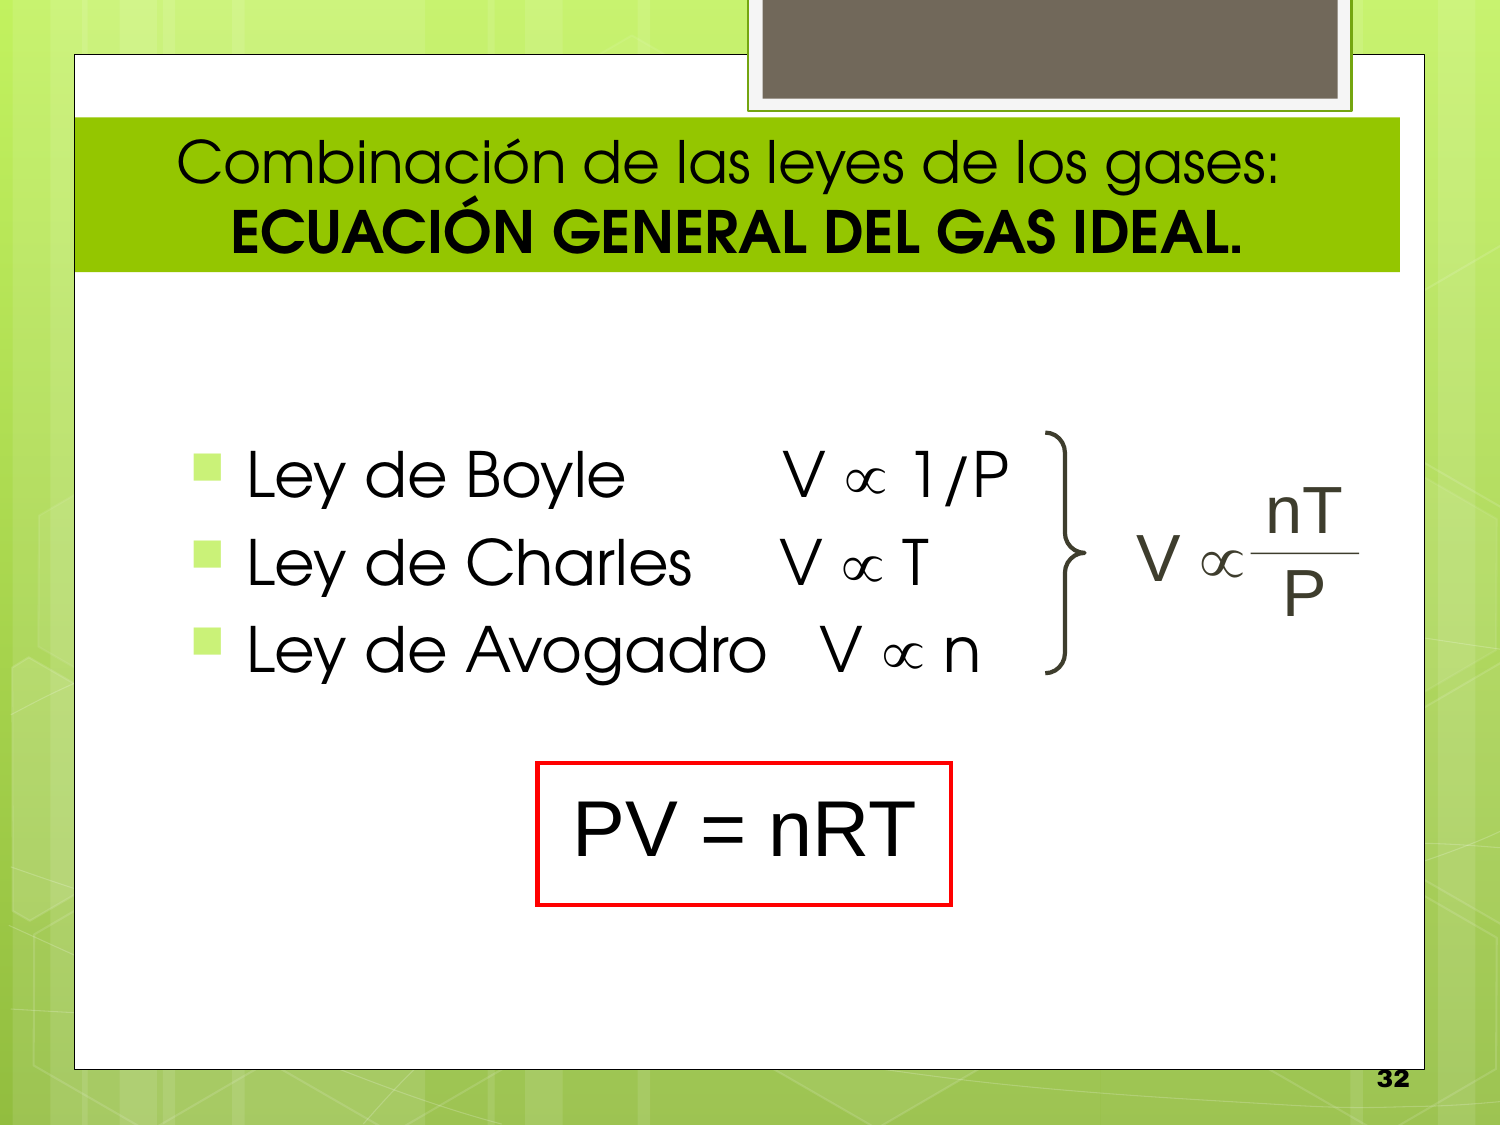

Combinación de las leyes de los gases:
ECUACIÓN GENERAL DEL GAS IDEAL.
Ley de Boyle	    V ∝ 1/P
Ley de Charles     V ∝ T
Ley de Avogadro   V ∝ n

nT
V ∝
P

PV = nRT
32